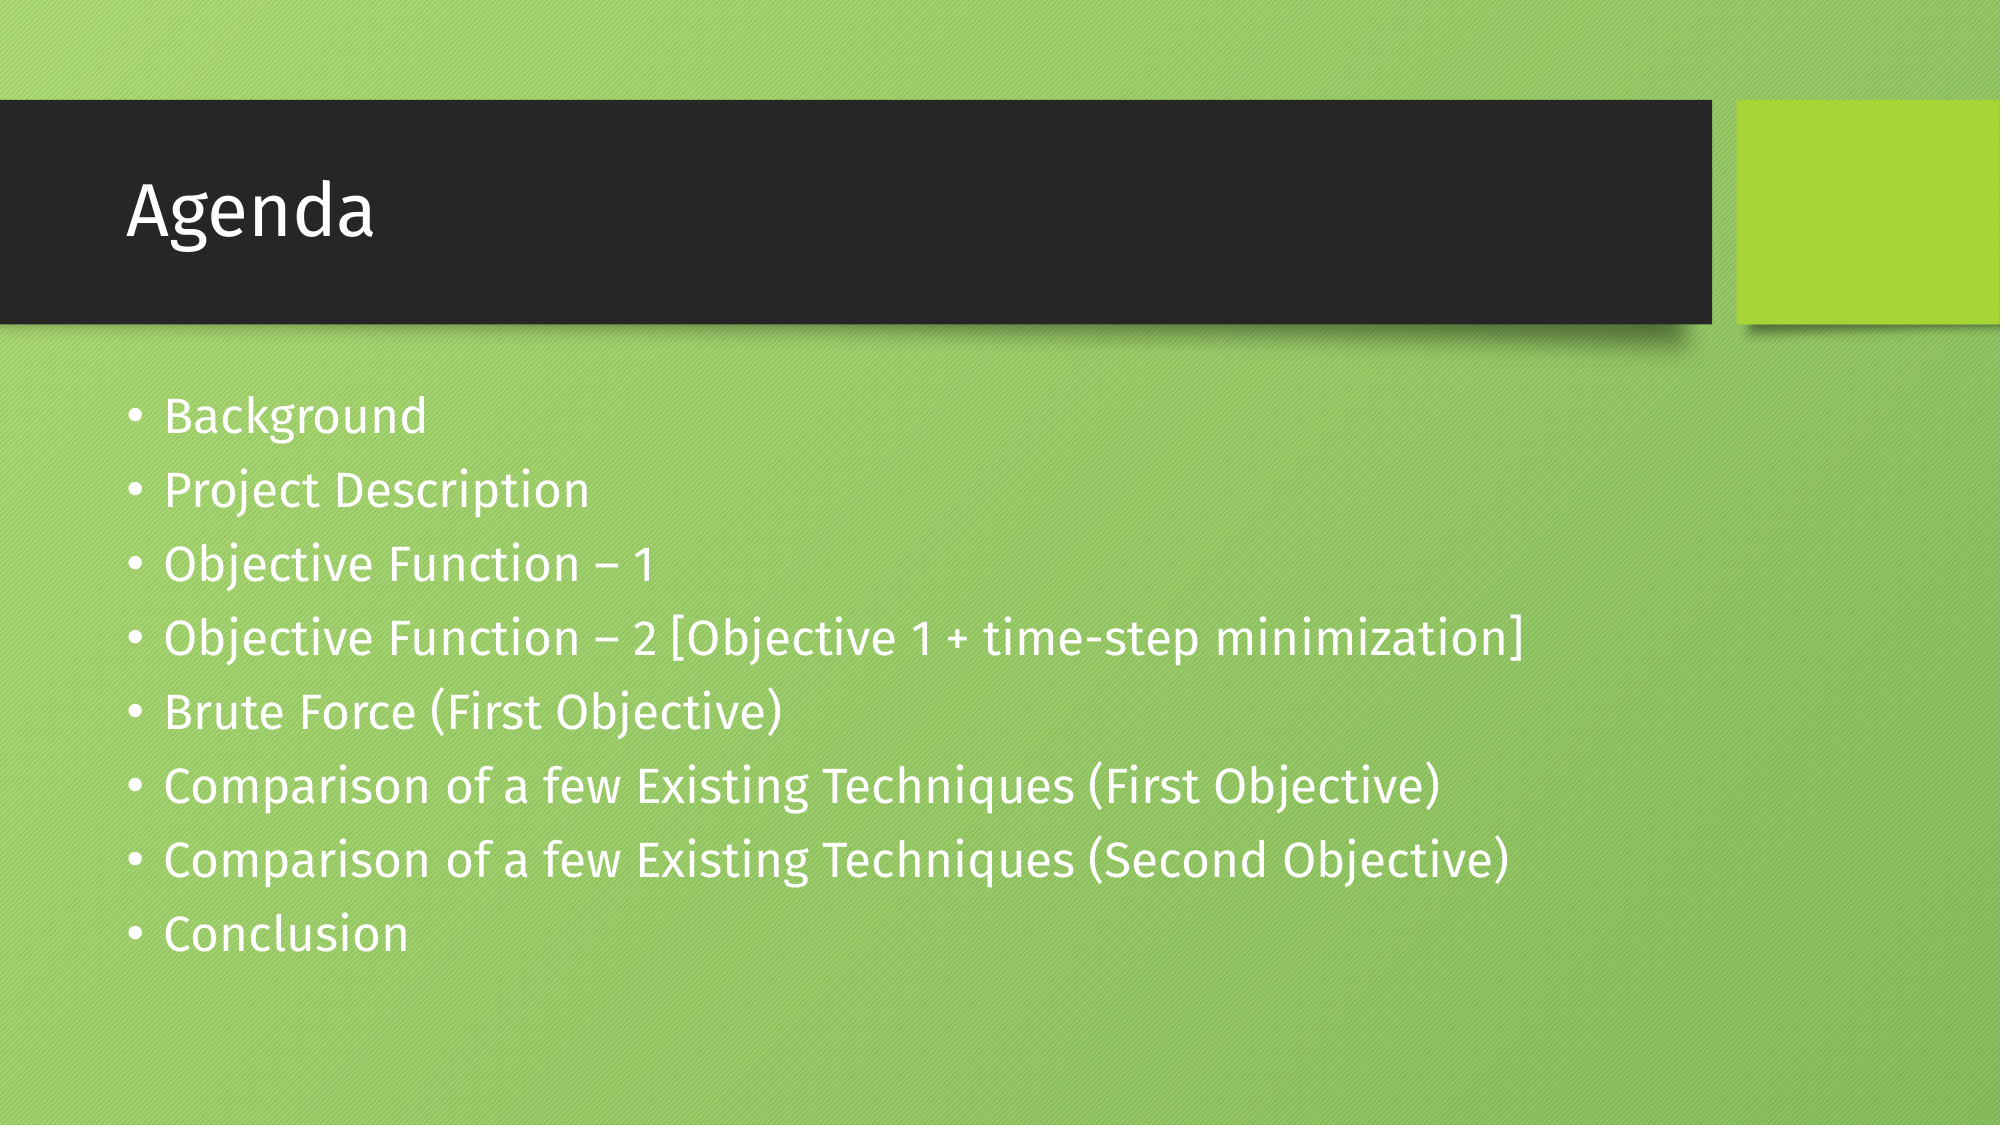

# Agenda
Background
Project Description
Objective Function – 1
Objective Function – 2 [Objective 1 + time-step minimization]
Brute Force (First Objective)
Comparison of a few Existing Techniques (First Objective)
Comparison of a few Existing Techniques (Second Objective)
Conclusion